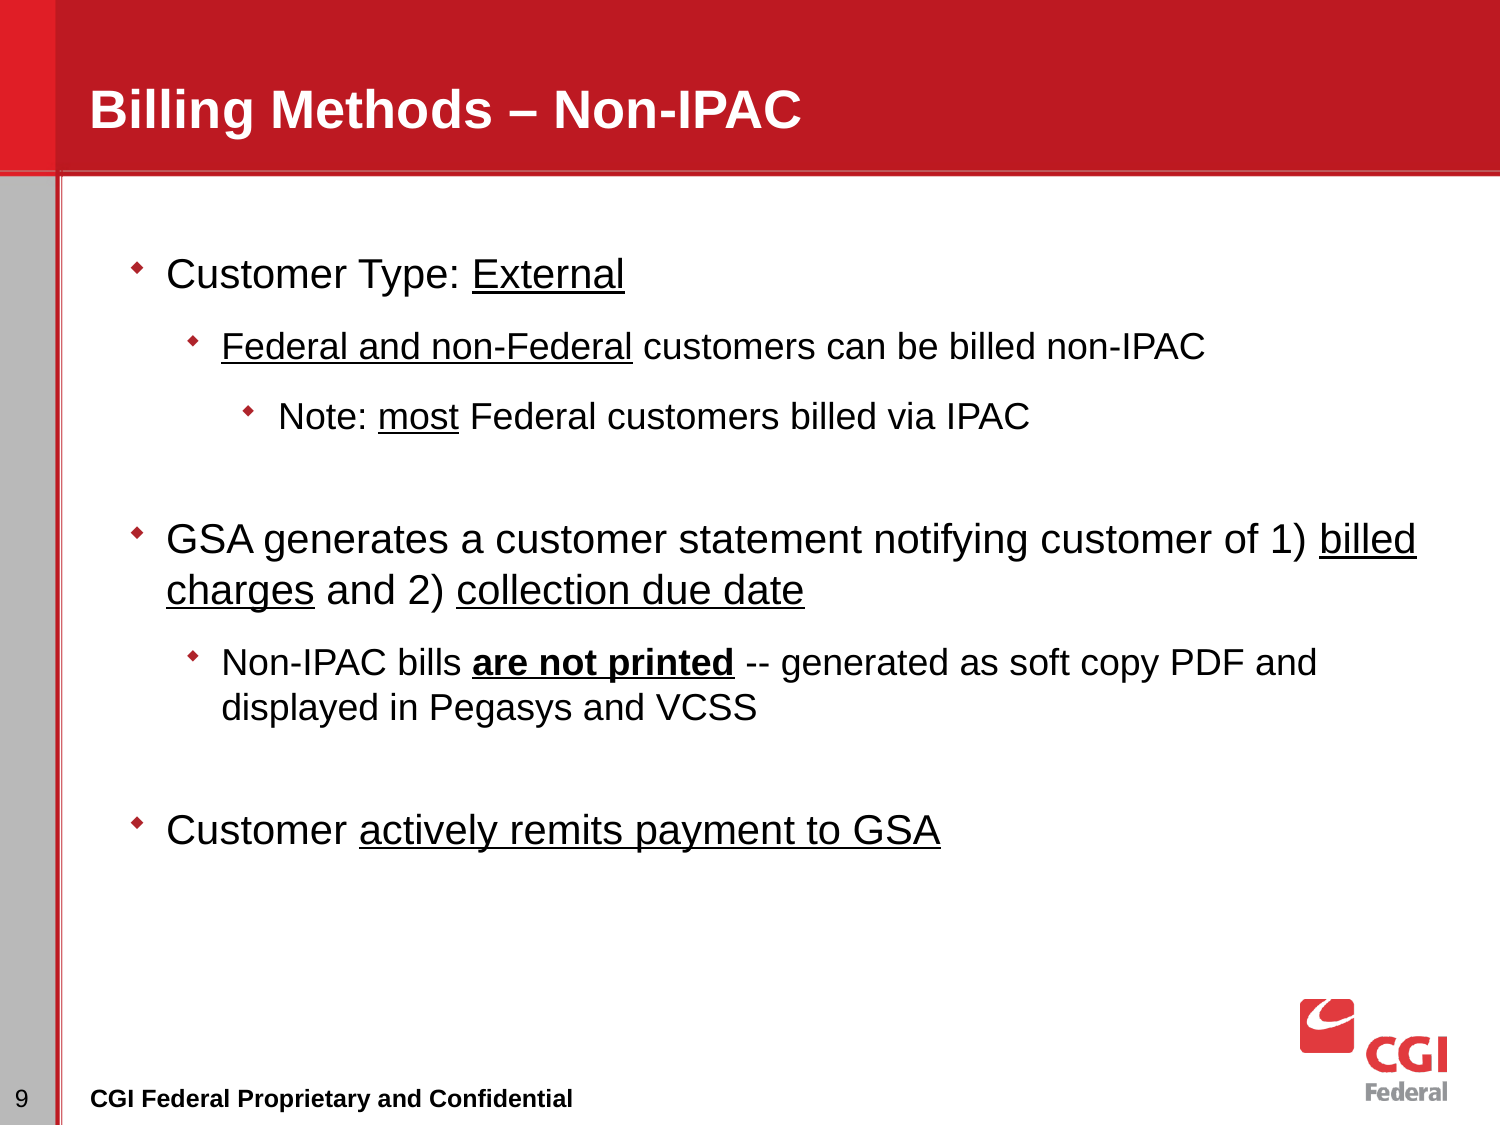

# Billing Methods – Non-IPAC
Customer Type: External
Federal and non-Federal customers can be billed non-IPAC
Note: most Federal customers billed via IPAC

GSA generates a customer statement notifying customer of 1) billed charges and 2) collection due date
Non-IPAC bills are not printed -- generated as soft copy PDF and displayed in Pegasys and VCSS

Customer actively remits payment to GSA
9
CGI Federal Proprietary and Confidential